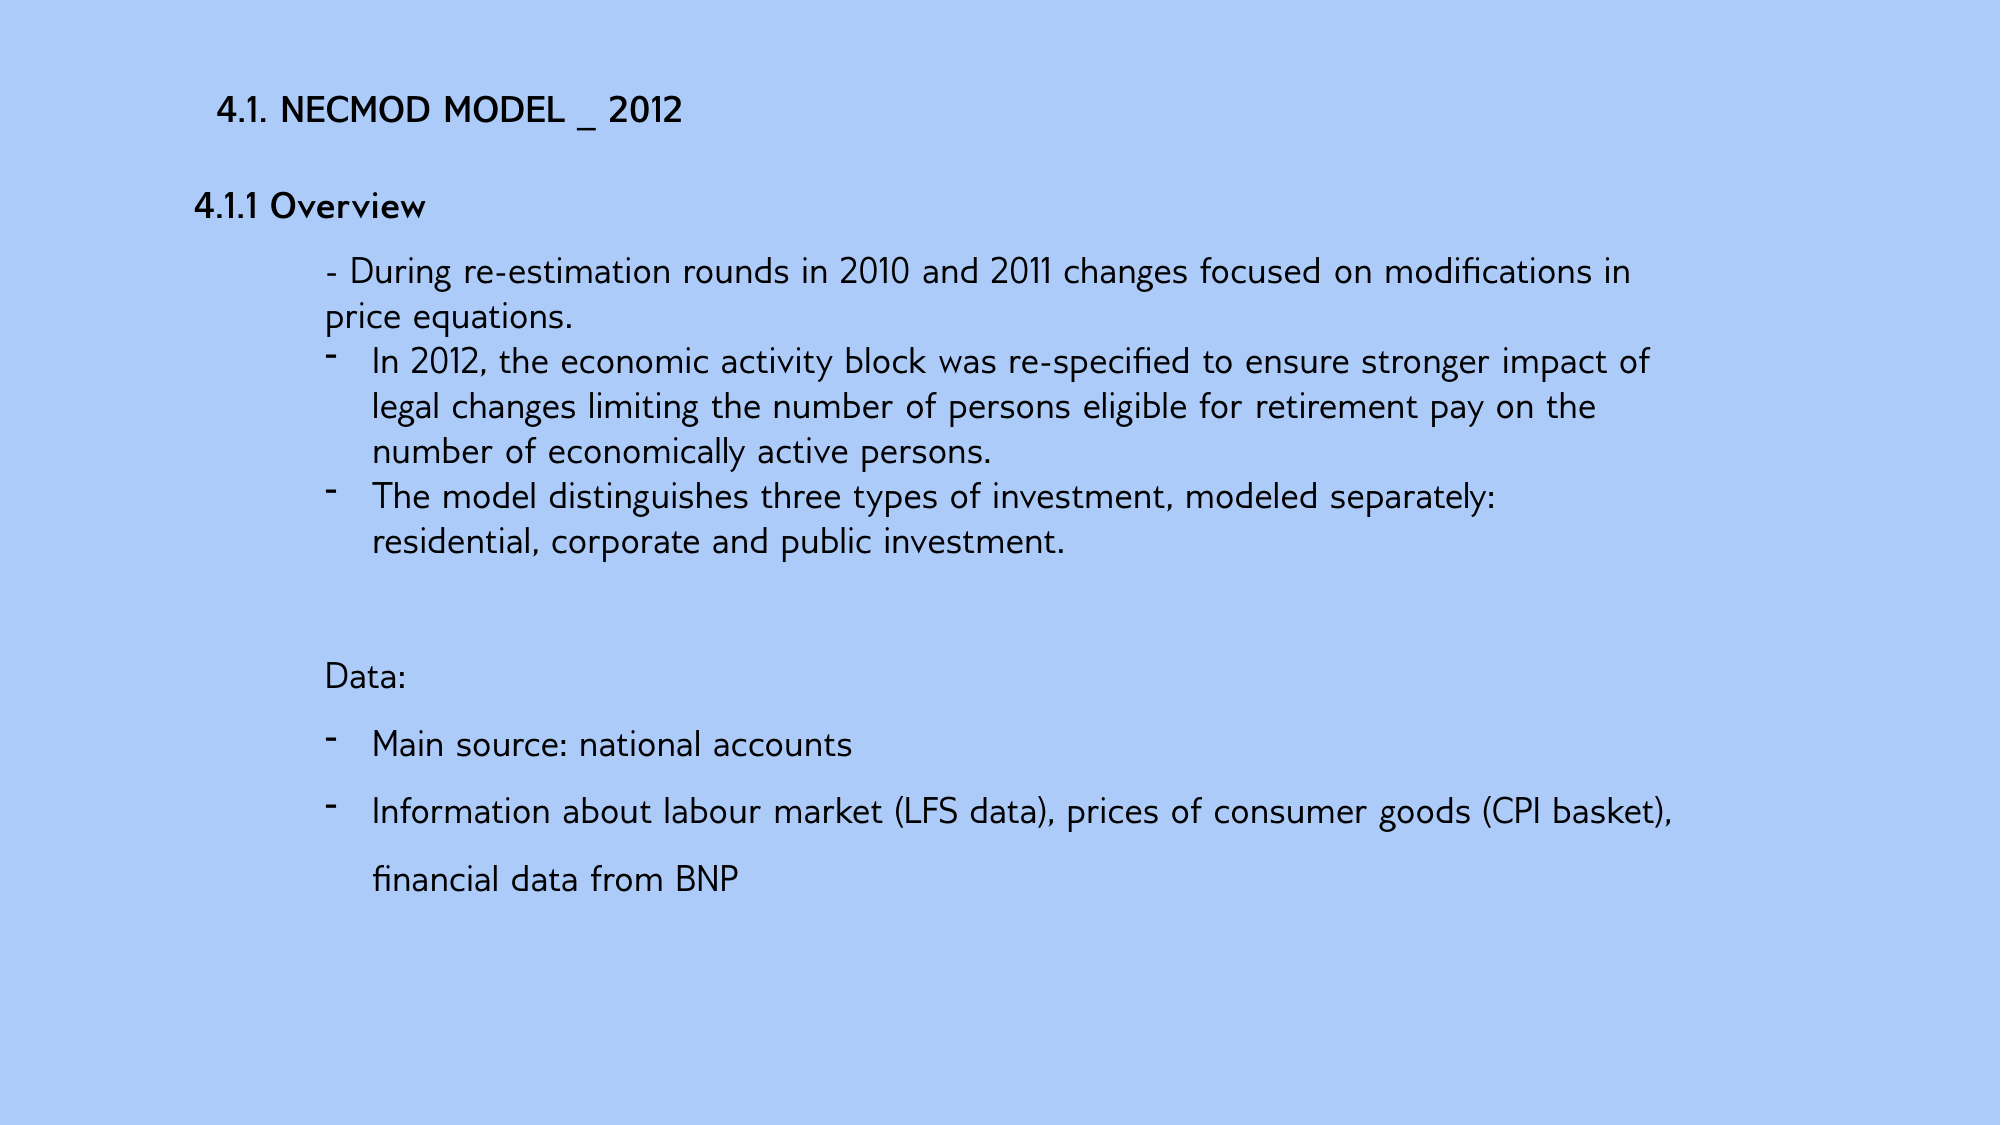

4.1. NECMOD MODEL _ 2012
4.1.1 Overview
- During re-estimation rounds in 2010 and 2011 changes focused on modifications in price equations.
In 2012, the economic activity block was re-specified to ensure stronger impact of legal changes limiting the number of persons eligible for retirement pay on the number of economically active persons.
The model distinguishes three types of investment, modeled separately: residential, corporate and public investment.

Data:
Main source: national accounts
Information about labour market (LFS data), prices of consumer goods (CPI basket), financial data from BNP